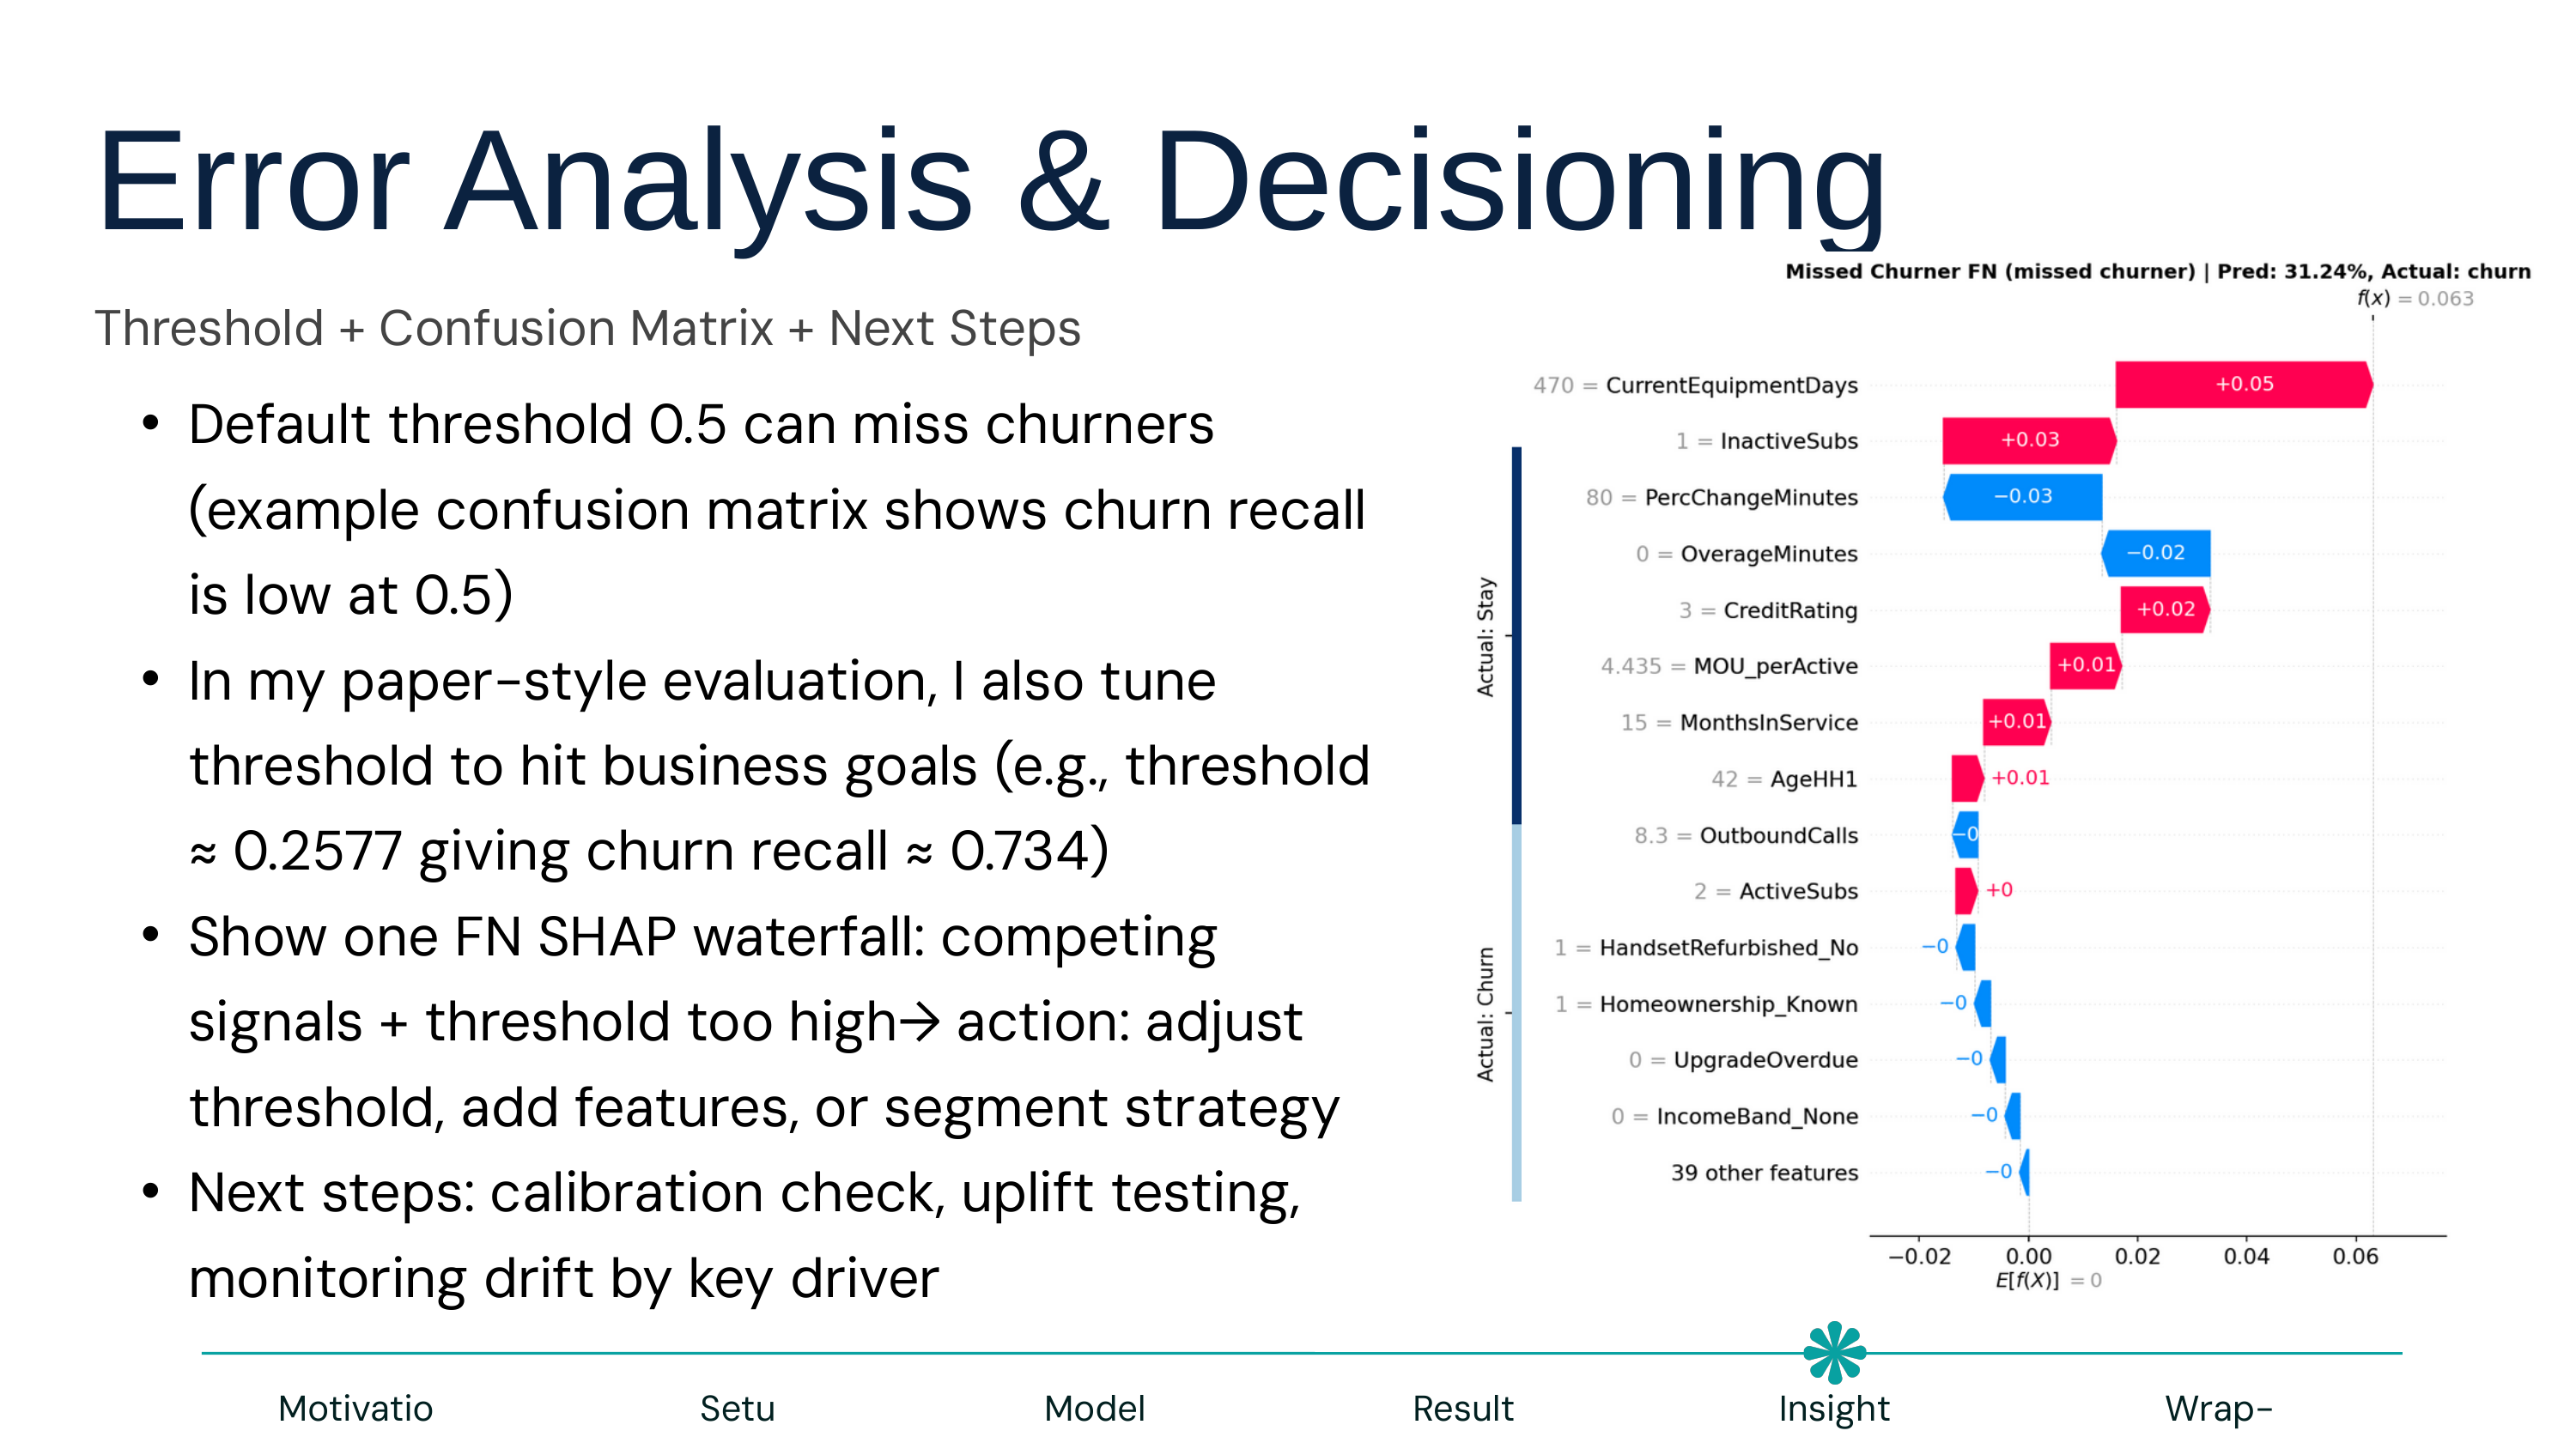

Error Analysis & Decisioning
Threshold + Confusion Matrix + Next Steps

Default threshold 0.5 can miss churners (example confusion matrix shows churn recall is low at 0.5)
In my paper-style evaluation, I also tune threshold to hit business goals (e.g., threshold ≈ 0.2577 giving churn recall ≈ 0.734)
Show one FN SHAP waterfall: competing signals + threshold too high→ action: adjust threshold, add features, or segment strategy
Next steps: calibration check, uplift testing, monitoring drift by key driver

Motivation
Setup
Models
Results
Insights
Wrap-up